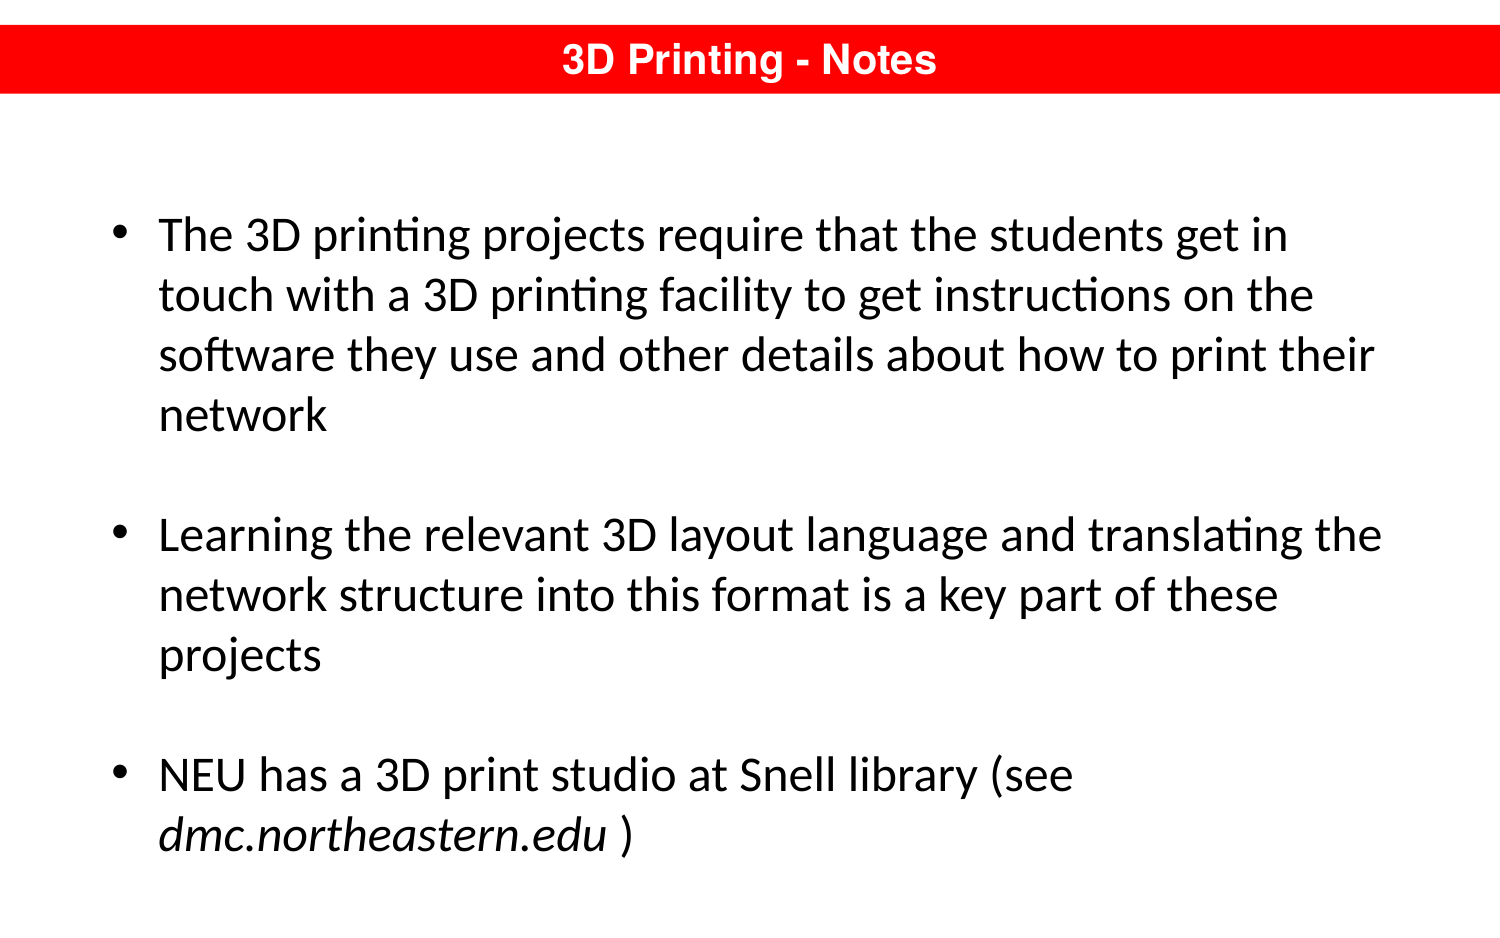

3D Printing - Notes

The 3D printing projects require that the students get in touch with a 3D printing facility to get instructions on the software they use and other details about how to print their network

Learning the relevant 3D layout language and translating the network structure into this format is a key part of these projects

NEU has a 3D print studio at Snell library (see dmc.northeastern.edu )